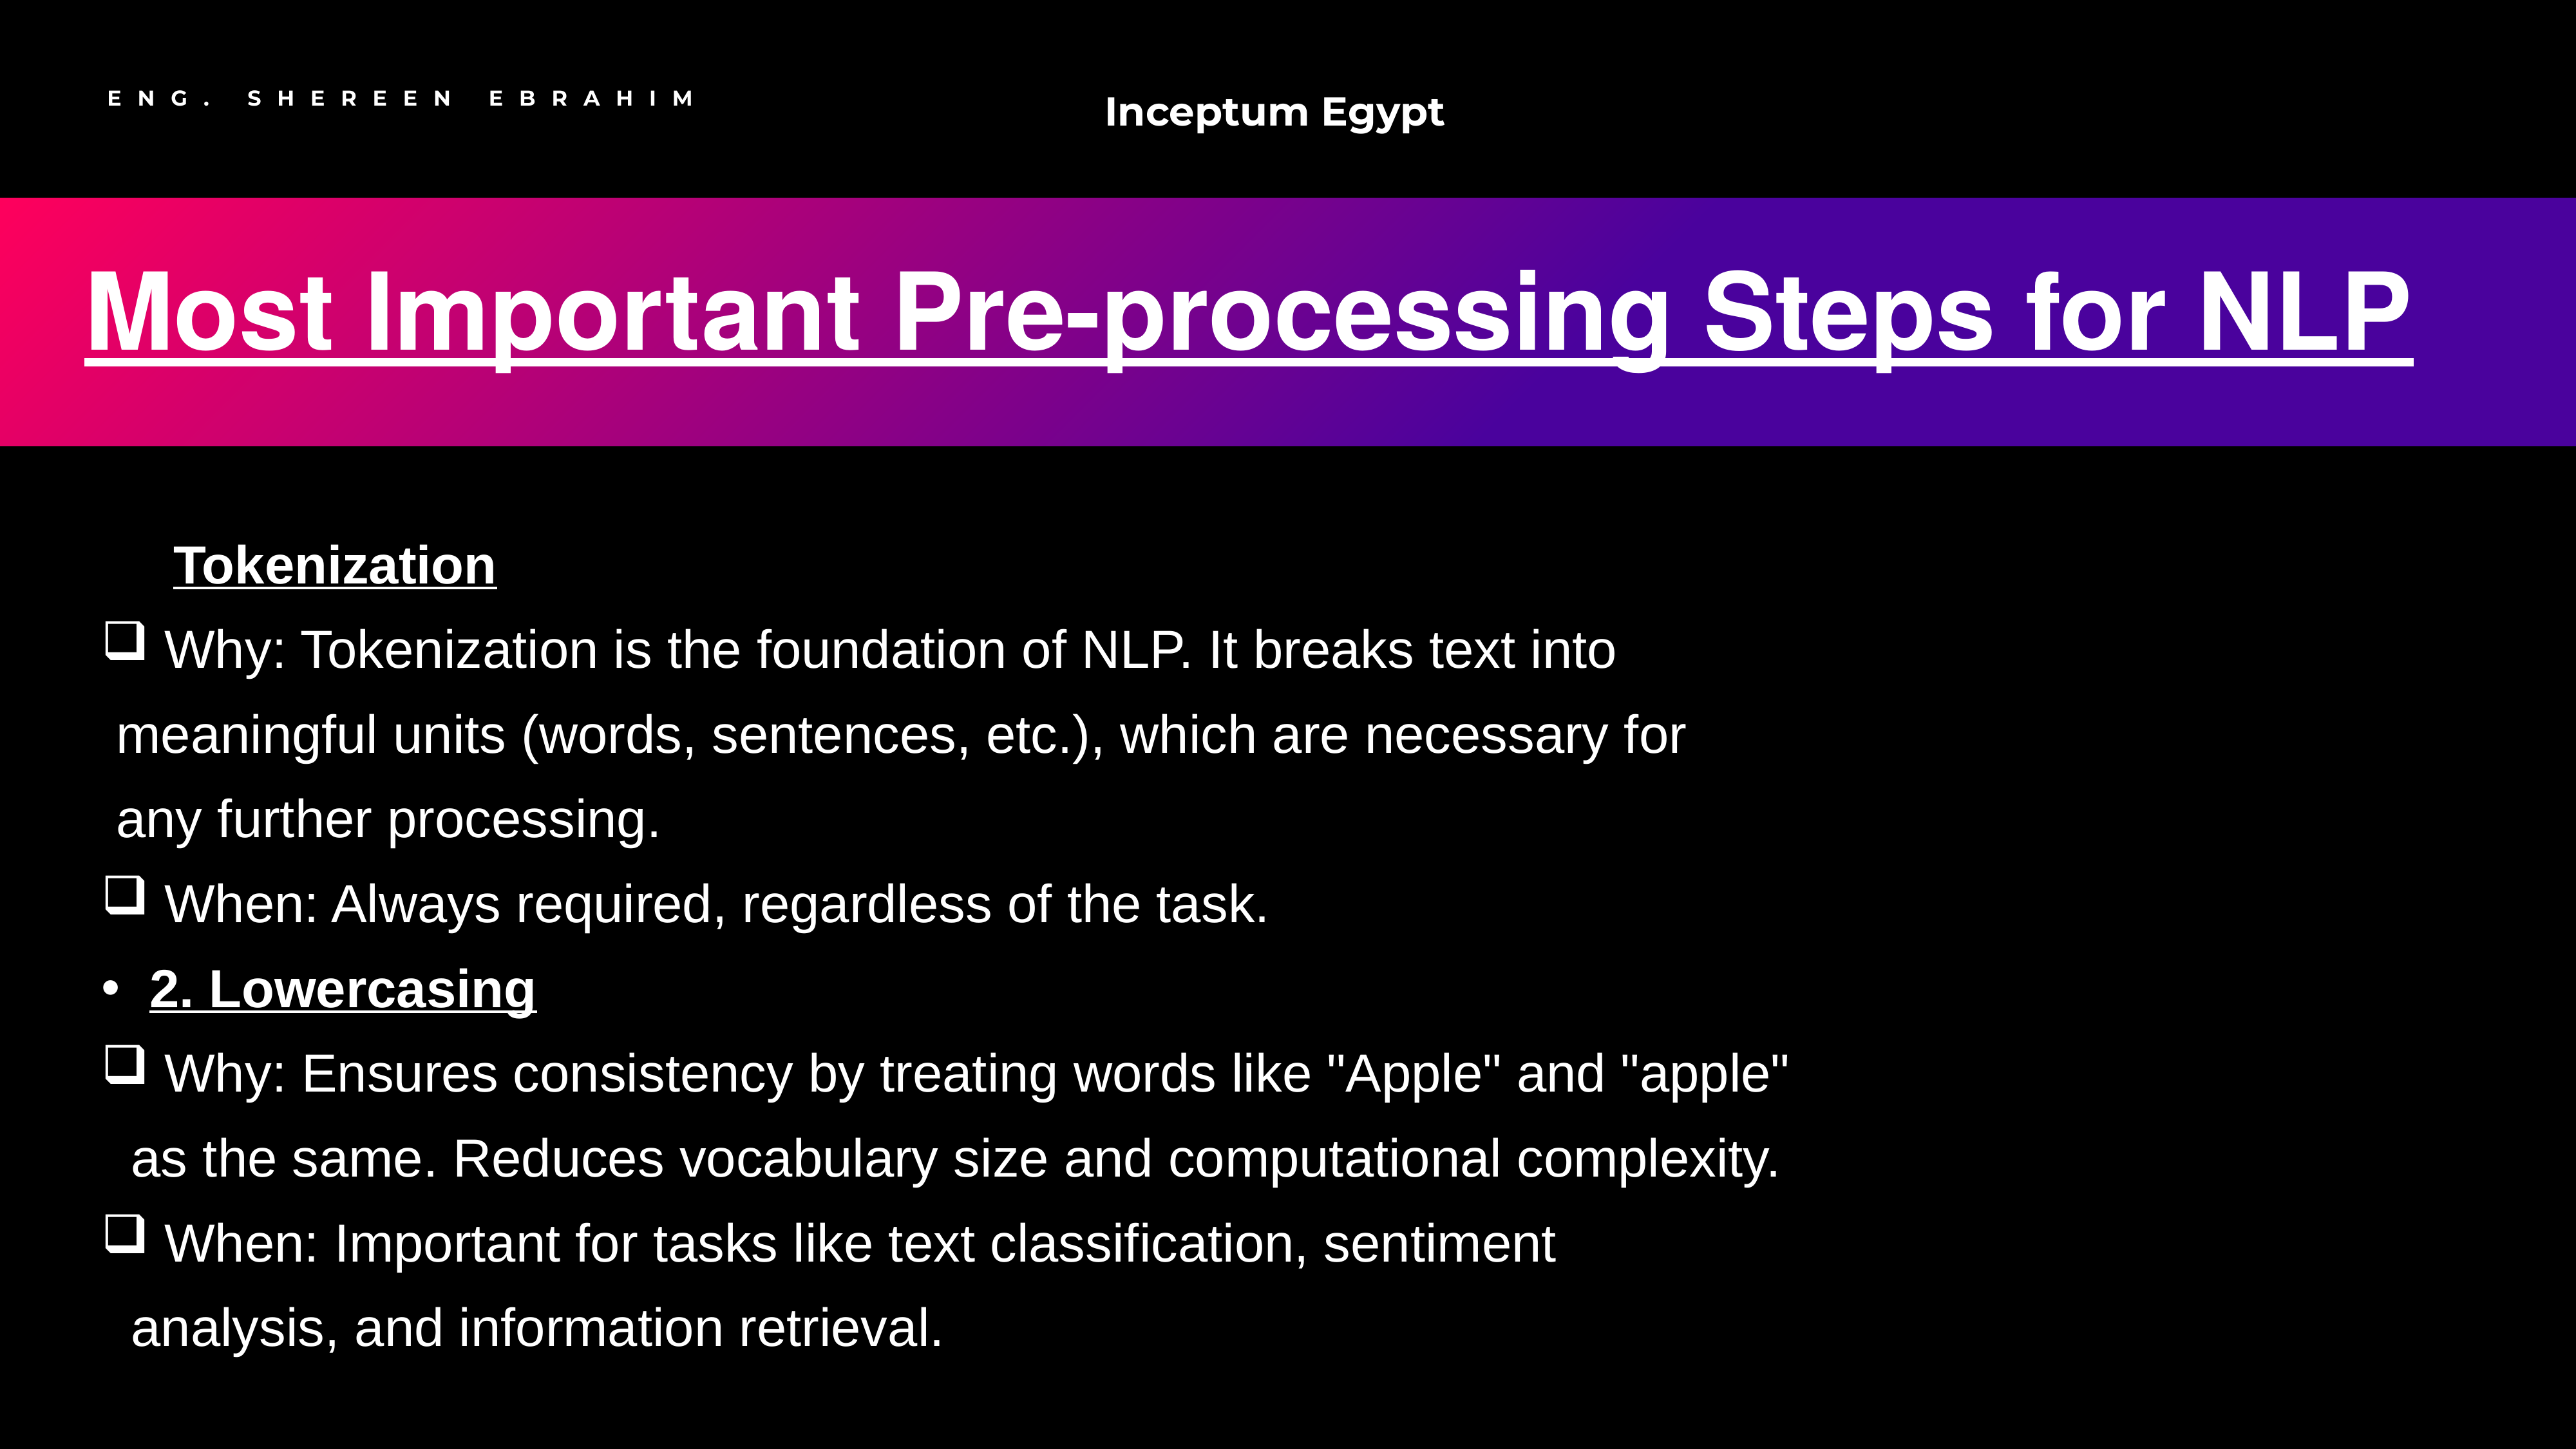

Inceptum Egypt

Eng. Shereen Ebrahim

Most Important Pre-processing Steps for NLP
1. Tokenization
 Why: Tokenization is the foundation of NLP. It breaks text into
 meaningful units (words, sentences, etc.), which are necessary for
 any further processing.
 When: Always required, regardless of the task.
2. Lowercasing
 Why: Ensures consistency by treating words like "Apple" and "apple"
  as the same. Reduces vocabulary size and computational complexity.
 When: Important for tasks like text classification, sentiment
  analysis, and information retrieval.